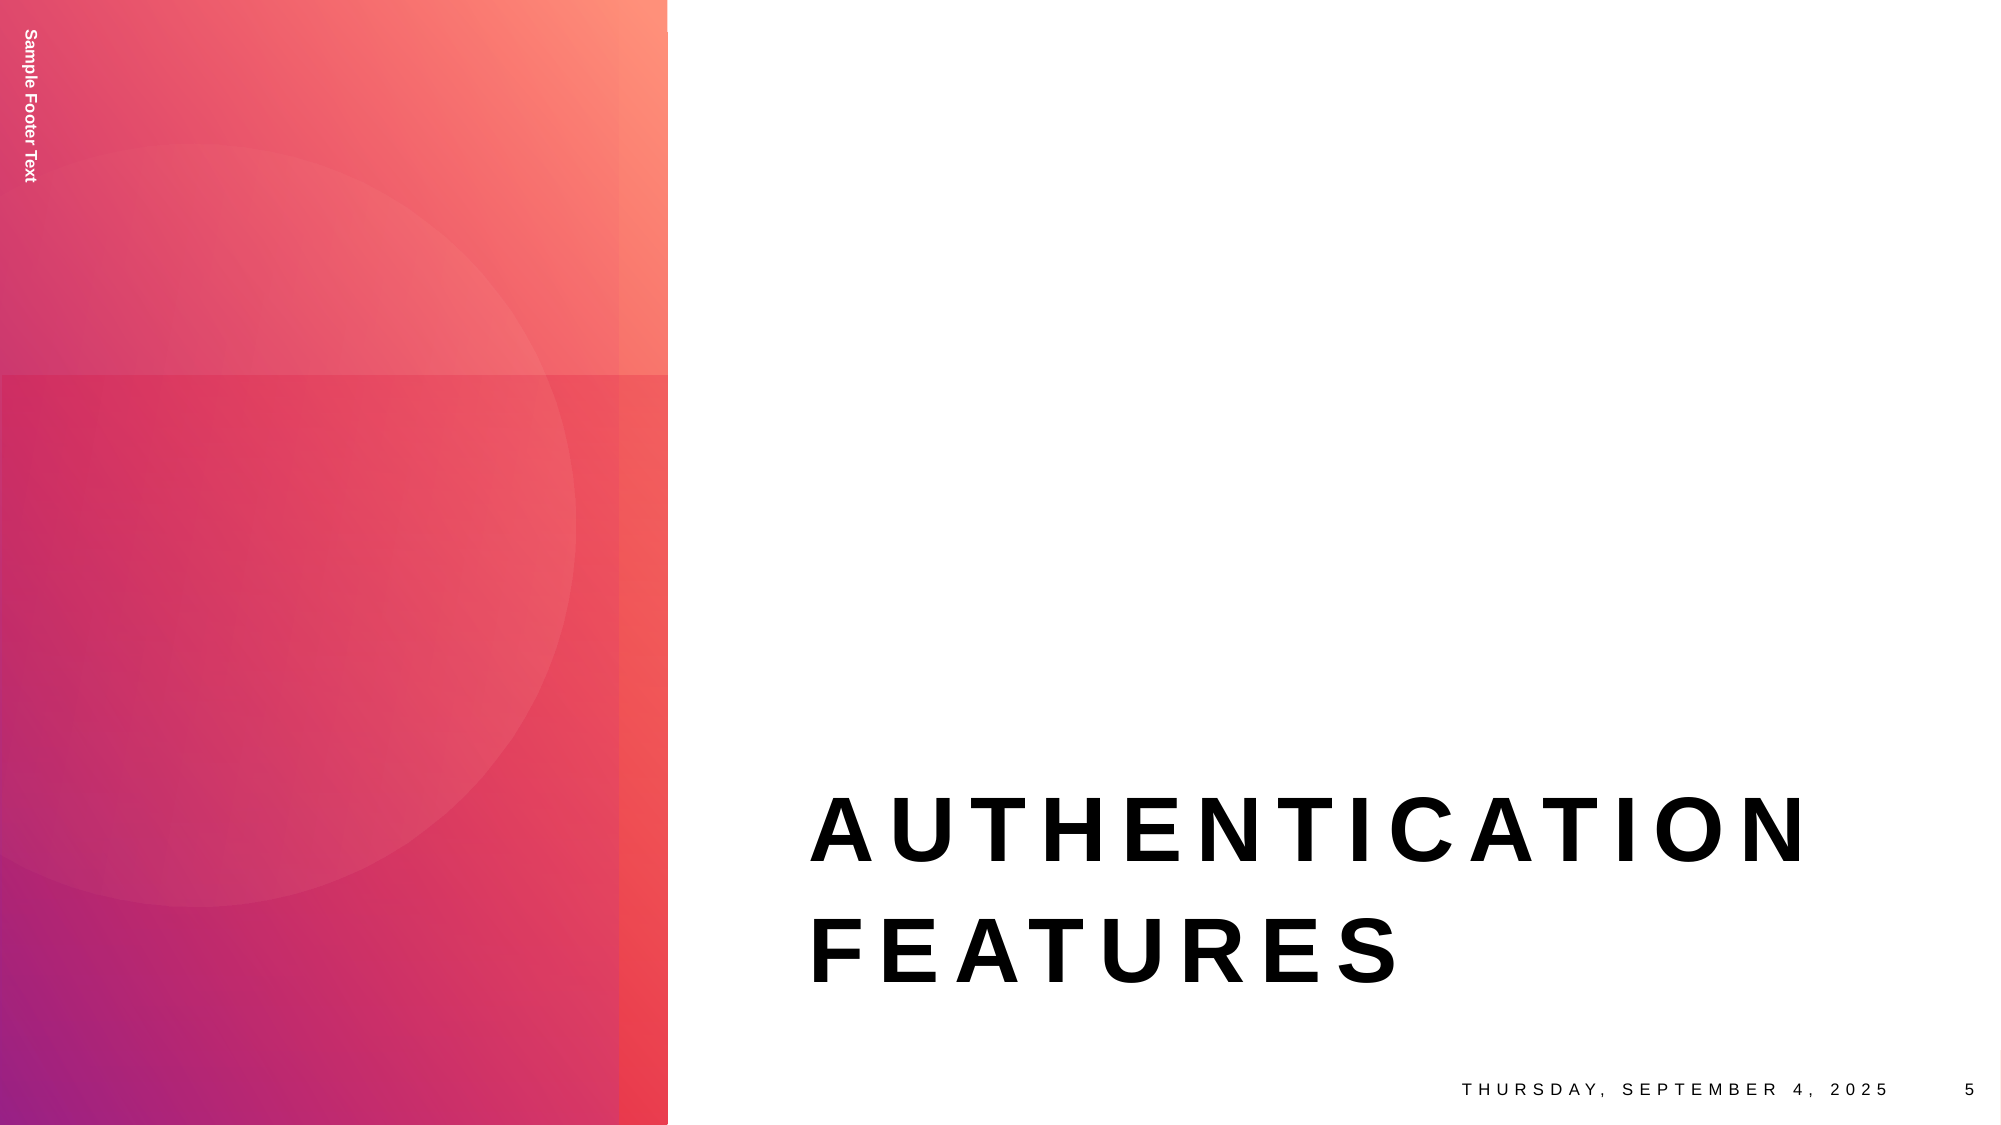

Sample Footer Text
# Authentication Features
Thursday, September 4, 2025
5